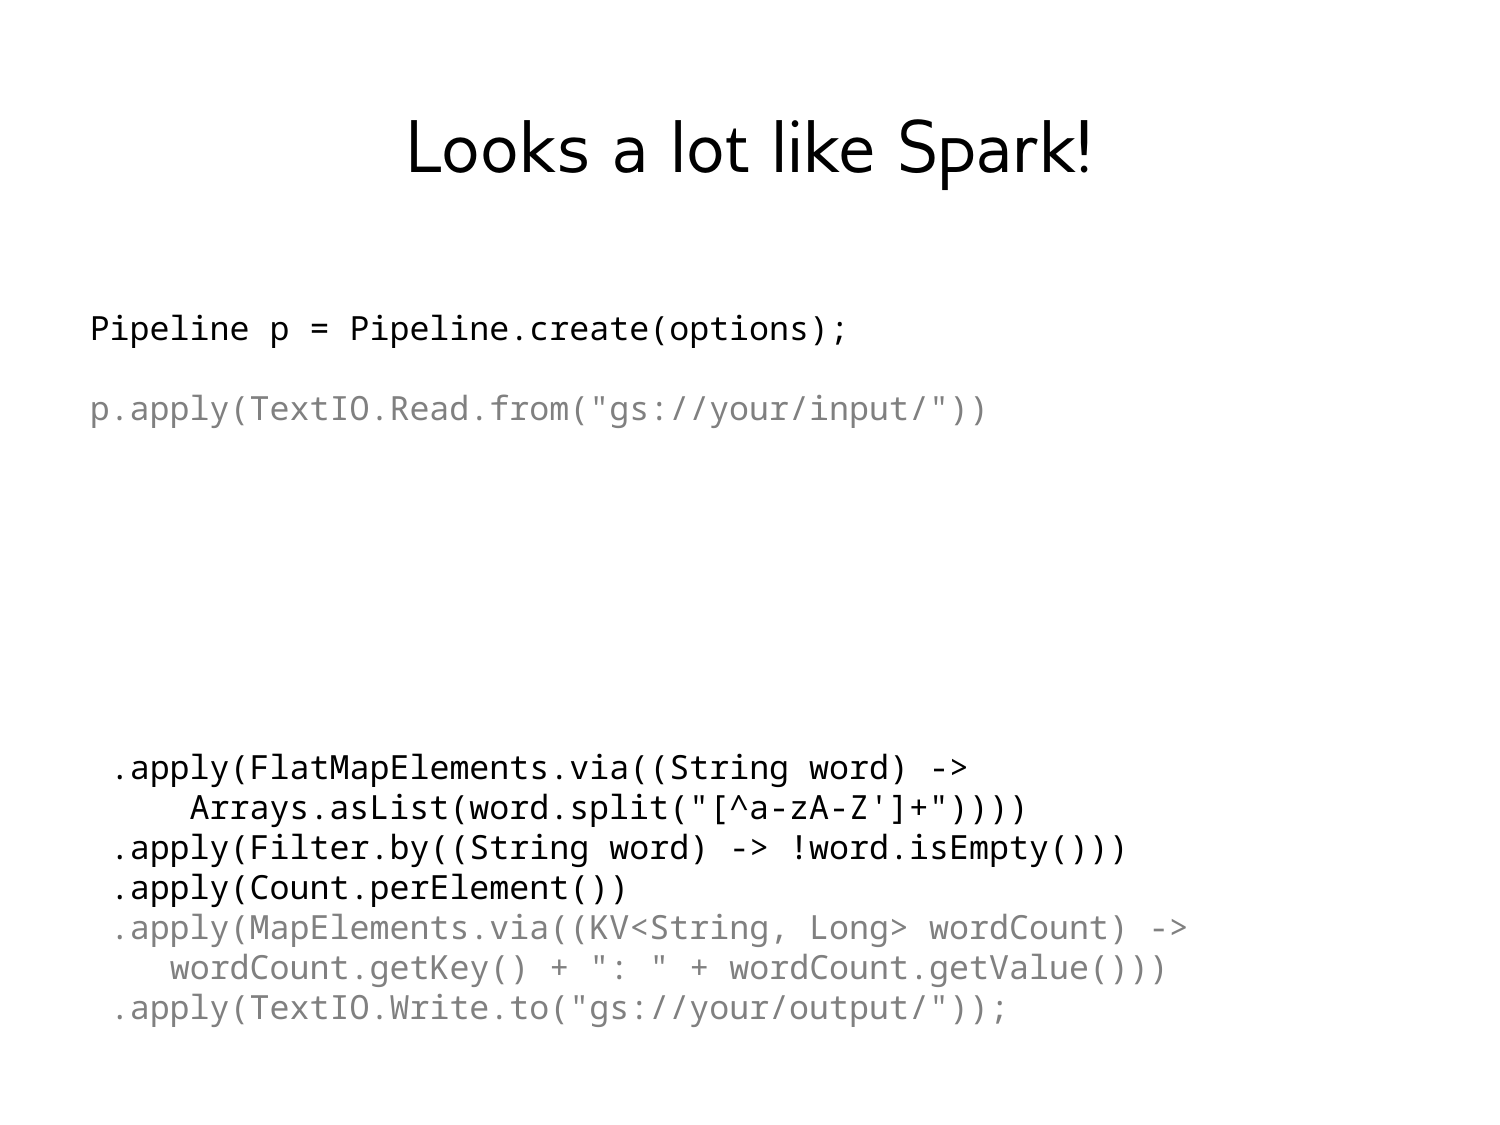

Looks a lot like Spark!
Pipeline p = Pipeline.create(options);

p.apply(TextIO.Read.from("gs://your/input/"))

 .apply(FlatMapElements.via((String word) ->
     Arrays.asList(word.split("[^a-zA-Z']+"))))
 .apply(Filter.by((String word) -> !word.isEmpty()))
 .apply(Count.perElement())
 .apply(MapElements.via((KV<String, Long> wordCount) ->
    wordCount.getKey() + ": " + wordCount.getValue()))
 .apply(TextIO.Write.to("gs://your/output/"));